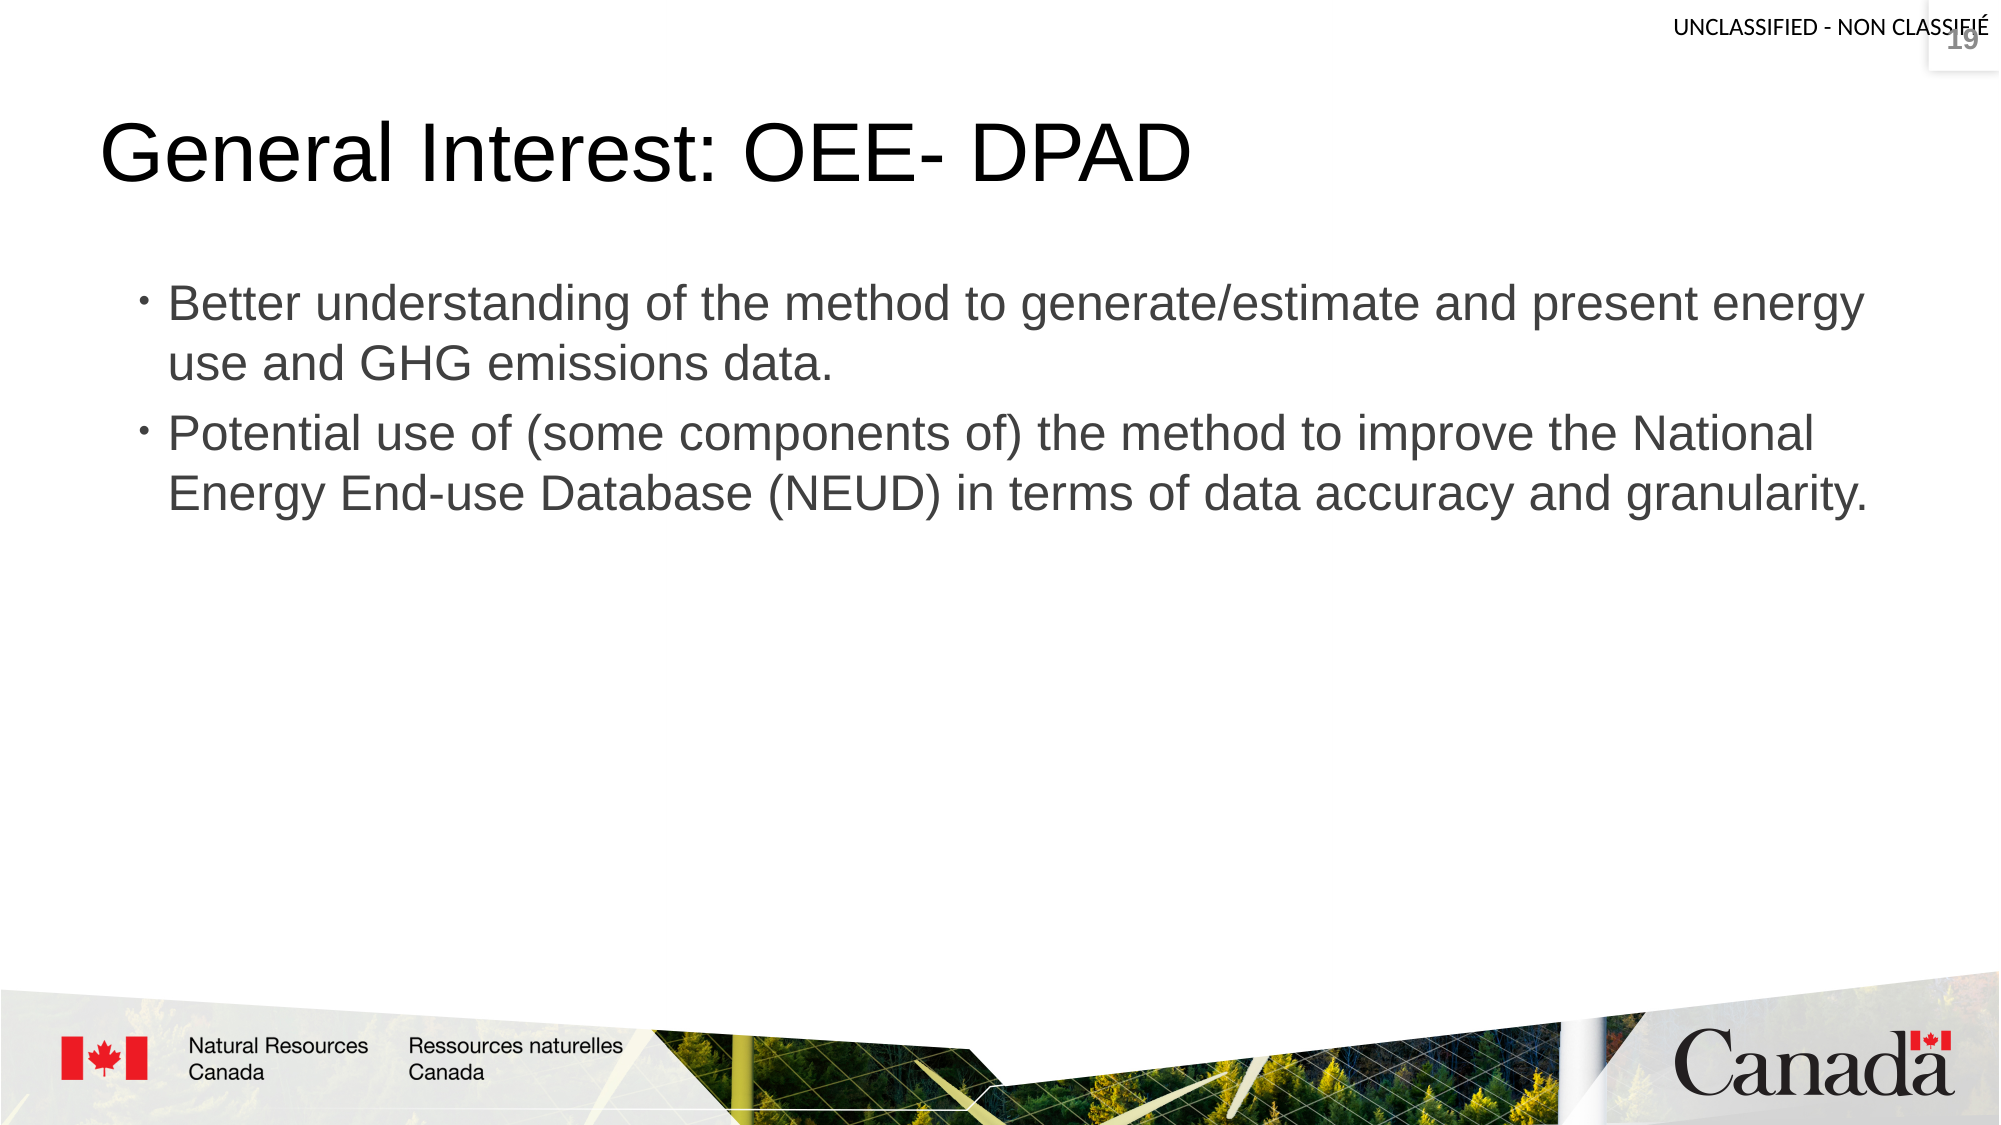

19
# General Interest: OEE- DPAD
Better understanding of the method to generate/estimate and present energy use and GHG emissions data.
Potential use of (some components of) the method to improve the National Energy End-use Database (NEUD) in terms of data accuracy and granularity.